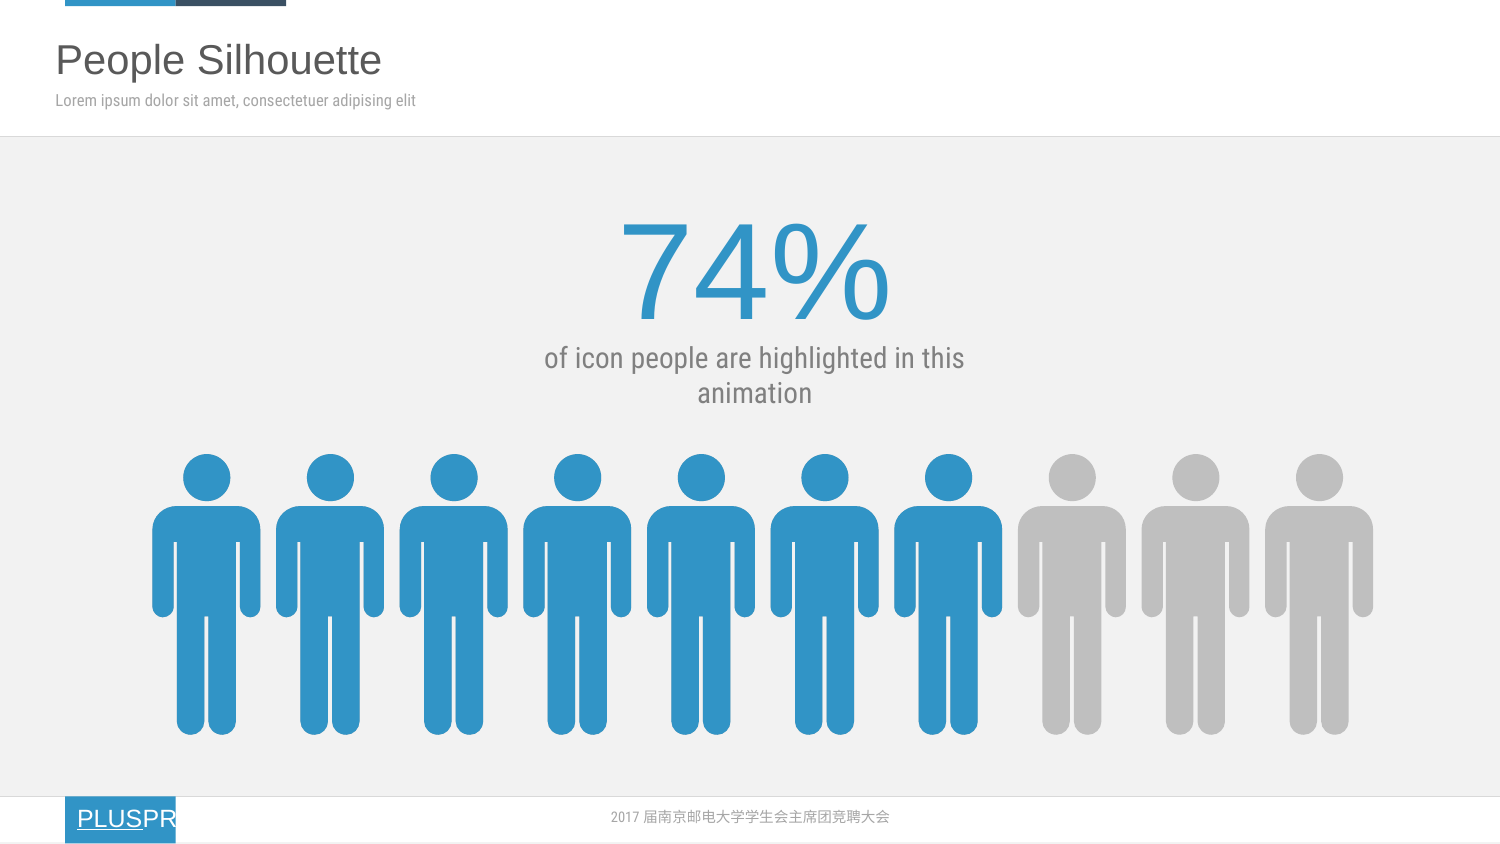

# People Silhouette
Lorem ipsum dolor sit amet, consectetuer adipising elit
74%
of icon people are highlighted in this animation